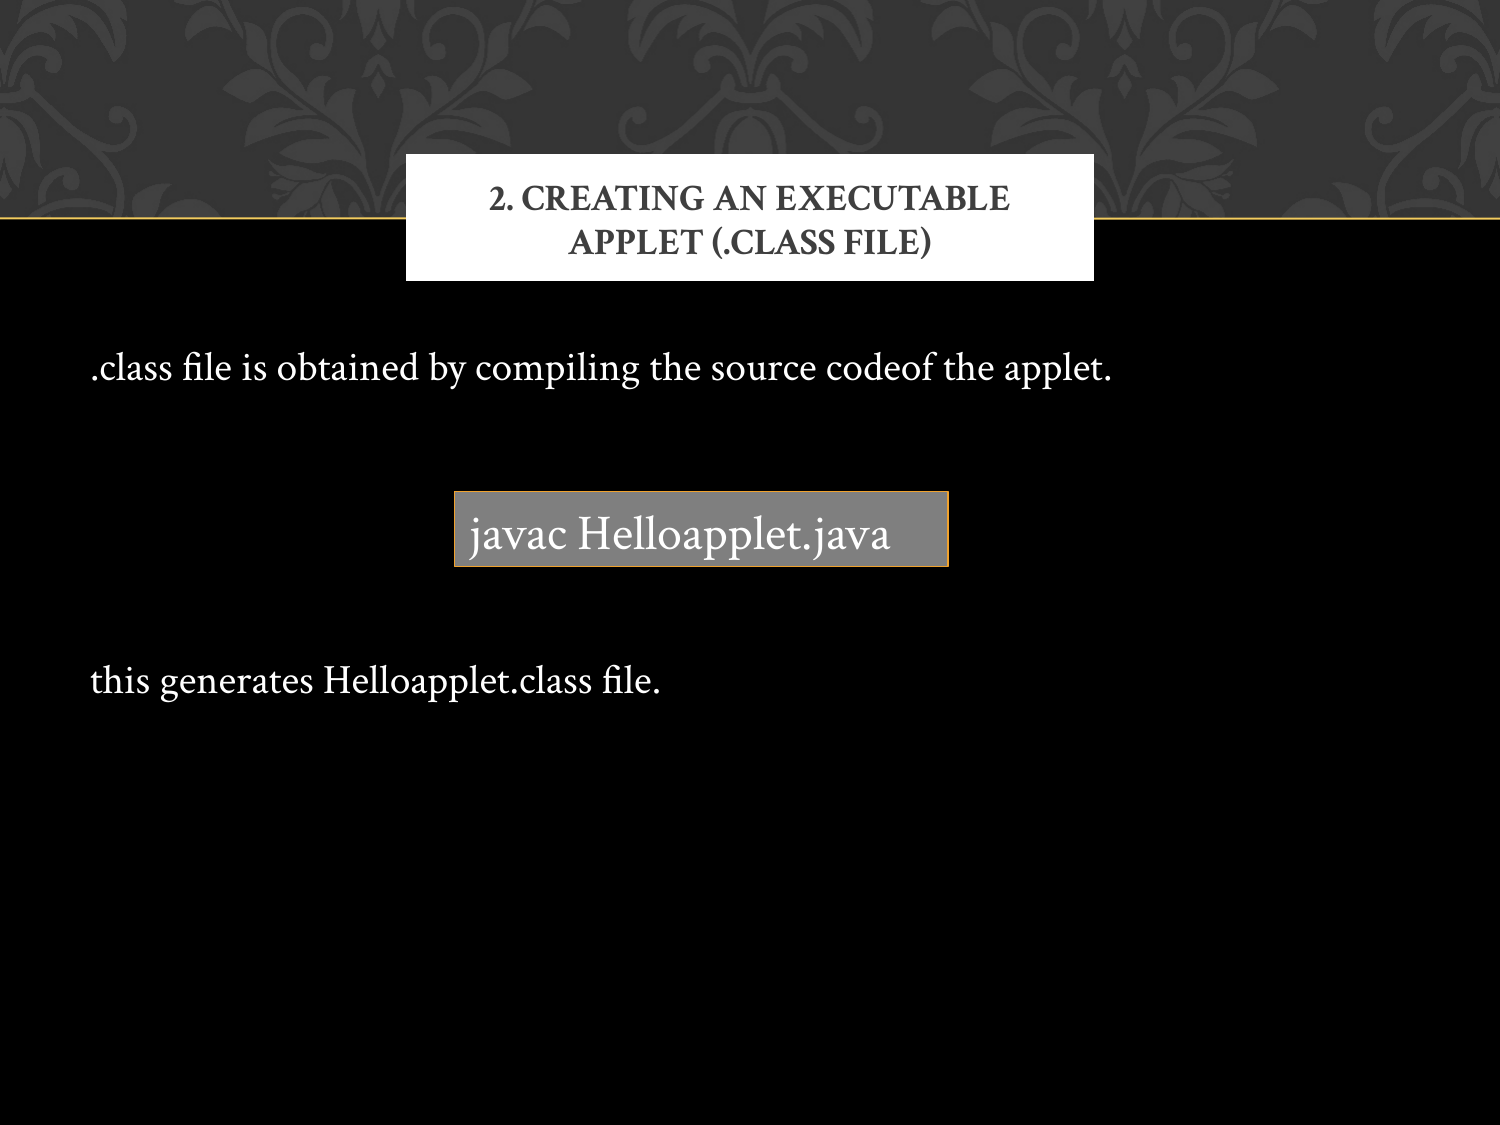

# 2. CREATING AN EXECUTABLE APPLET (.CLASS FILE)
.class file is obtained by compiling the source codeof the applet.

this generates Helloapplet.class file.

javac Helloapplet.java